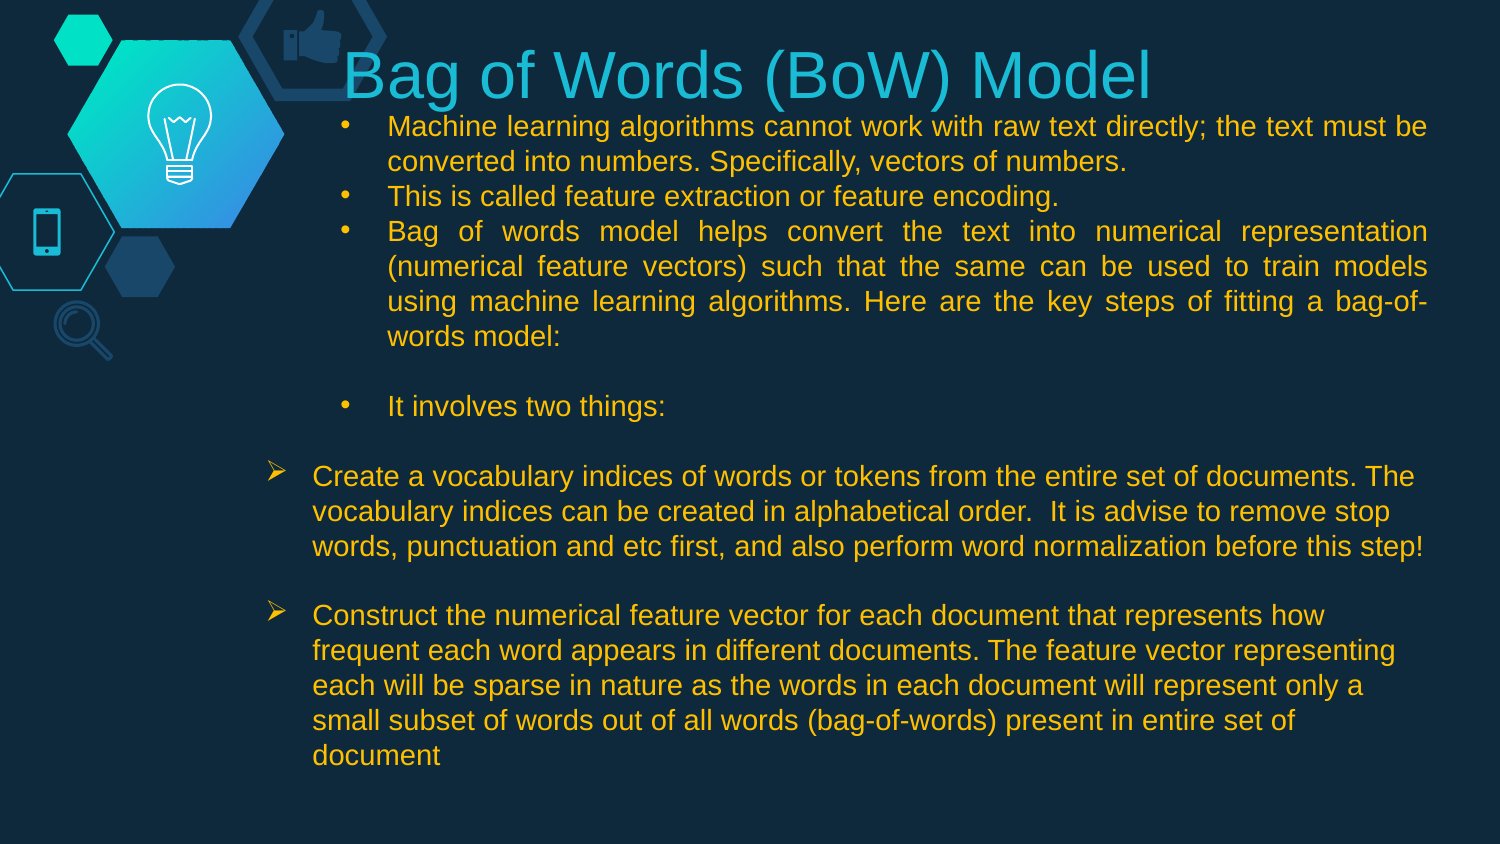

# Bag of Words (BoW) Model

Machine learning algorithms cannot work with raw text directly; the text must be converted into numbers. Specifically, vectors of numbers.
This is called feature extraction or feature encoding.
Bag of words model helps convert the text into numerical representation (numerical feature vectors) such that the same can be used to train models using machine learning algorithms. Here are the key steps of fitting a bag-of-words model:

It involves two things:

Create a vocabulary indices of words or tokens from the entire set of documents. The vocabulary indices can be created in alphabetical order.  It is advise to remove stop words, punctuation and etc first, and also perform word normalization before this step!

Construct the numerical feature vector for each document that represents how frequent each word appears in different documents. The feature vector representing each will be sparse in nature as the words in each document will represent only a small subset of words out of all words (bag-of-words) present in entire set of document